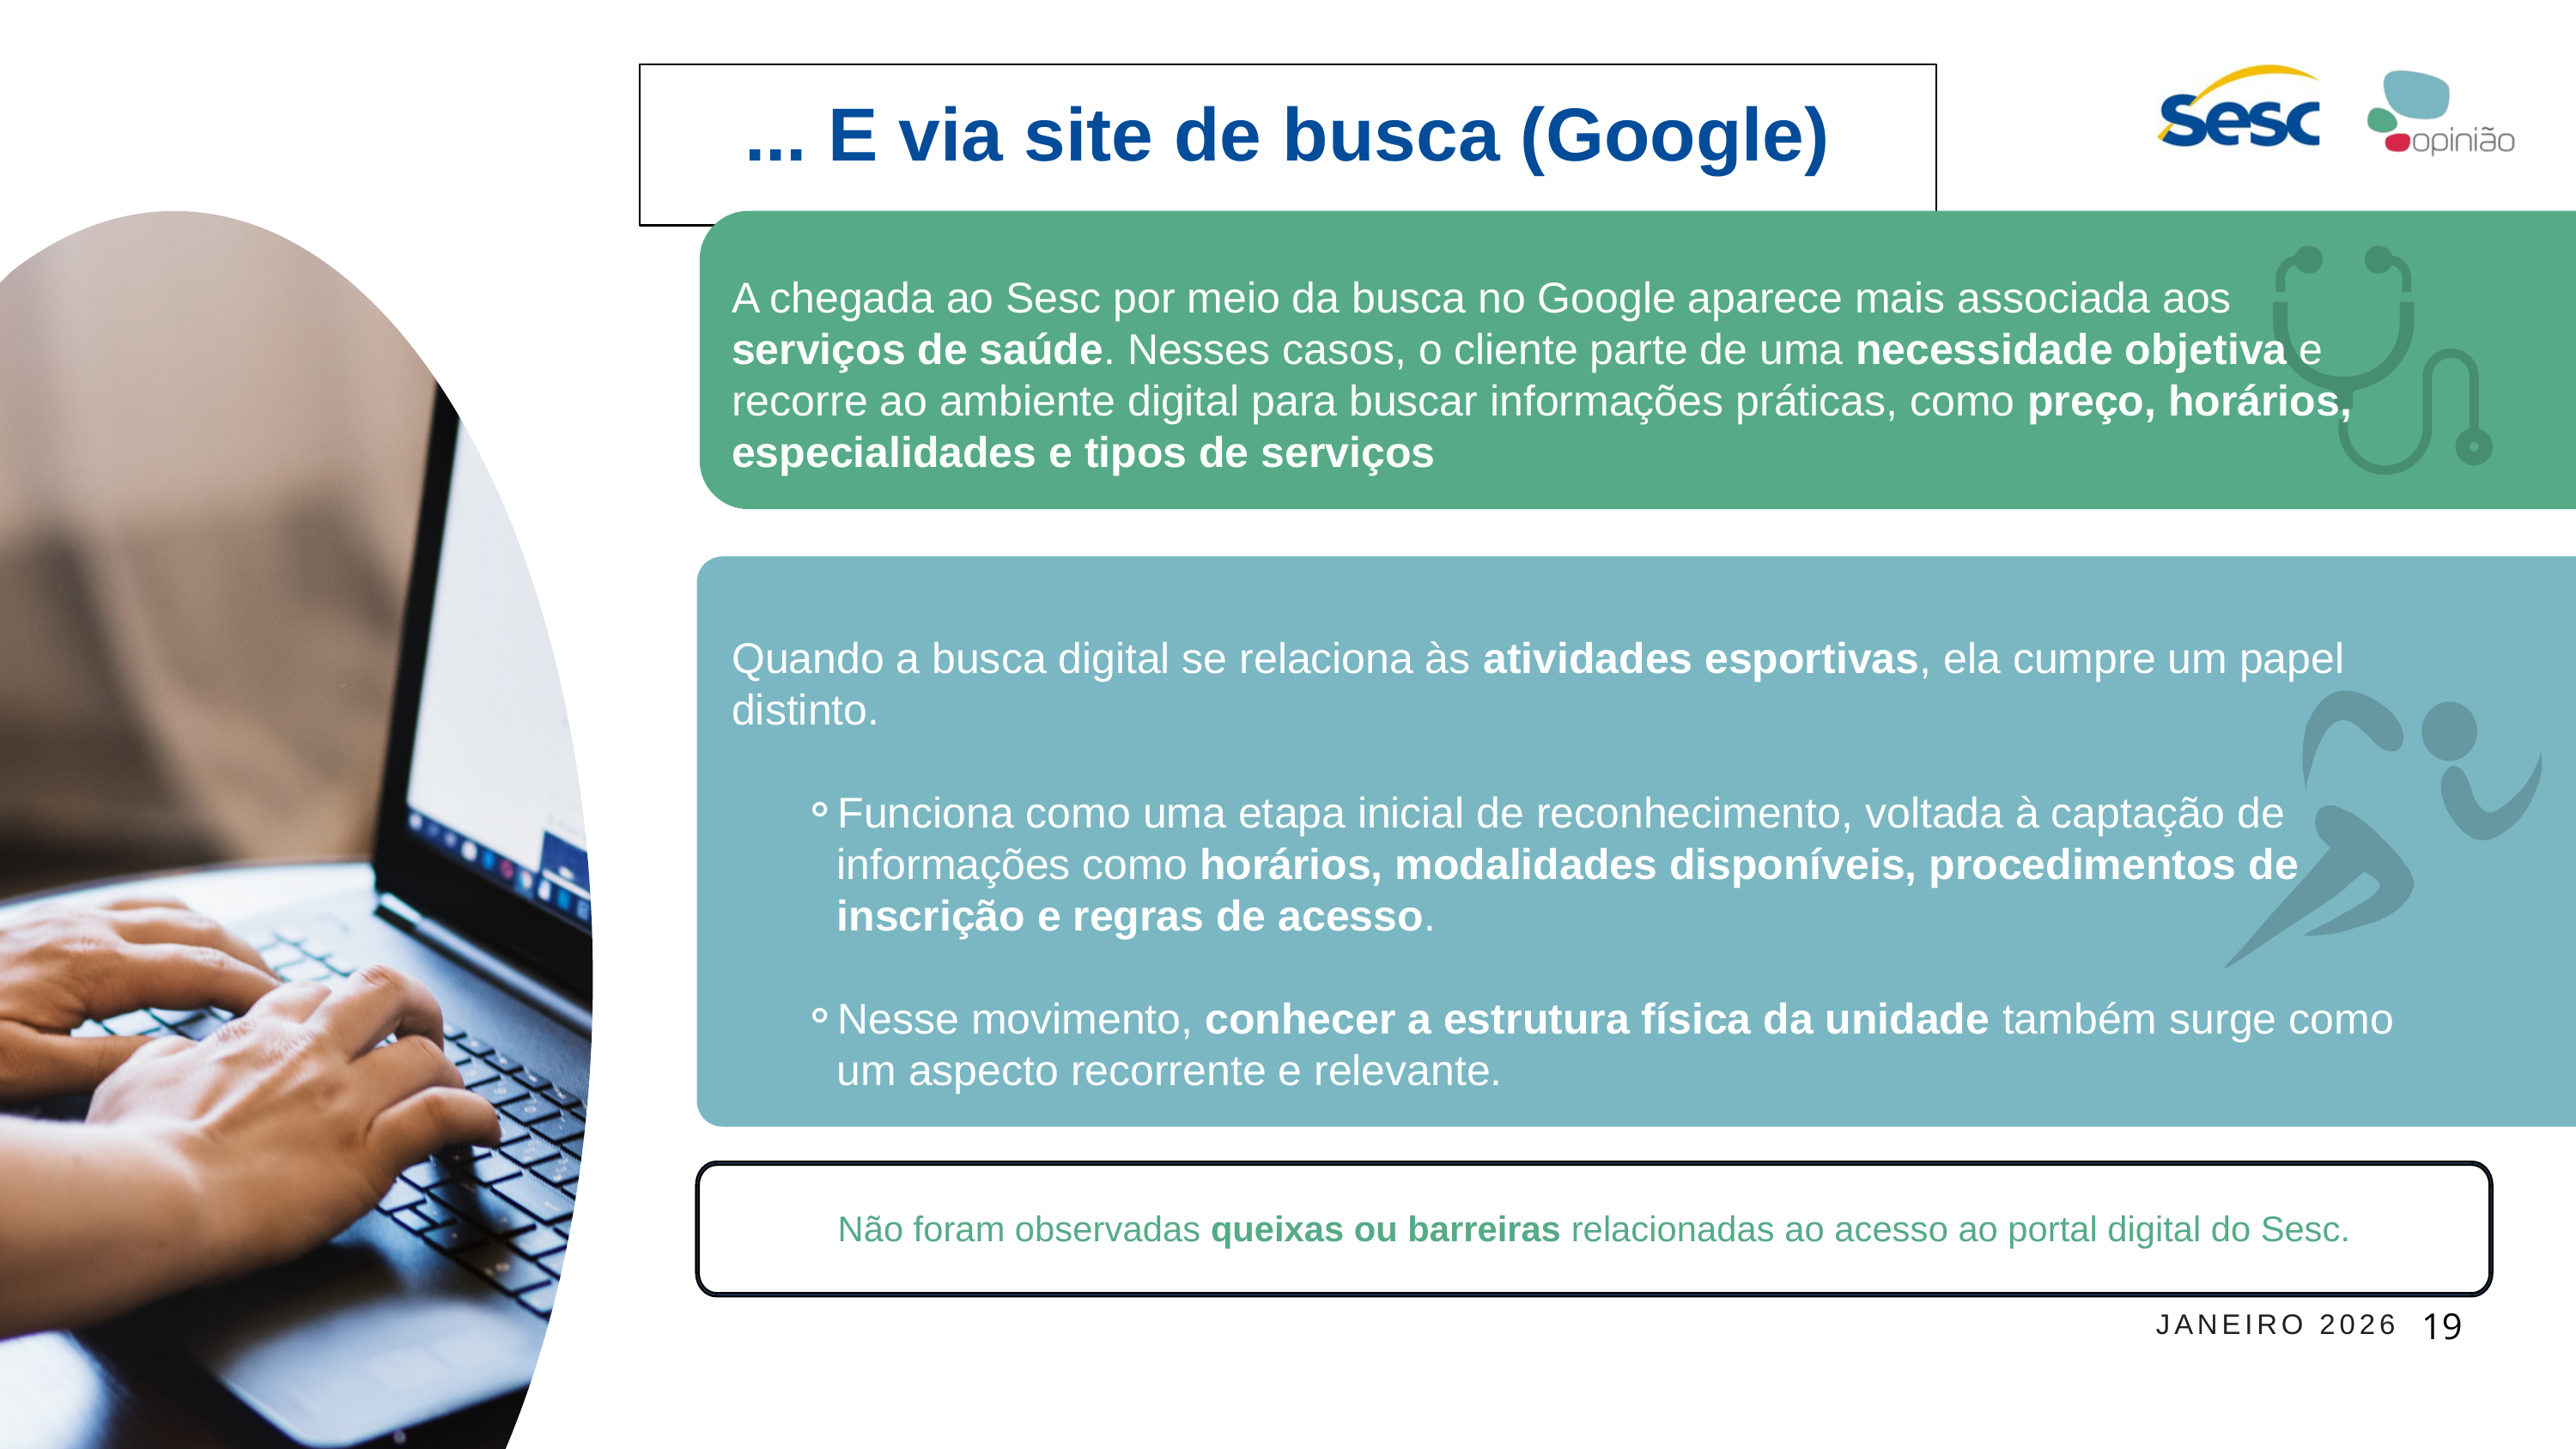

... E via site de busca (Google)

A chegada ao Sesc por meio da busca no Google aparece mais associada aos serviços de saúde. Nesses casos, o cliente parte de uma necessidade objetiva e recorre ao ambiente digital para buscar informações práticas, como preço, horários, especialidades e tipos de serviços

Quando a busca digital se relaciona às atividades esportivas, ela cumpre um papel distinto.

Funciona como uma etapa inicial de reconhecimento, voltada à captação de informações como horários, modalidades disponíveis, procedimentos de inscrição e regras de acesso.

Nesse movimento, conhecer a estrutura física da unidade também surge como um aspecto recorrente e relevante.

Não foram observadas queixas ou barreiras relacionadas ao acesso ao portal digital do Sesc.

19
JANEIRO 2026